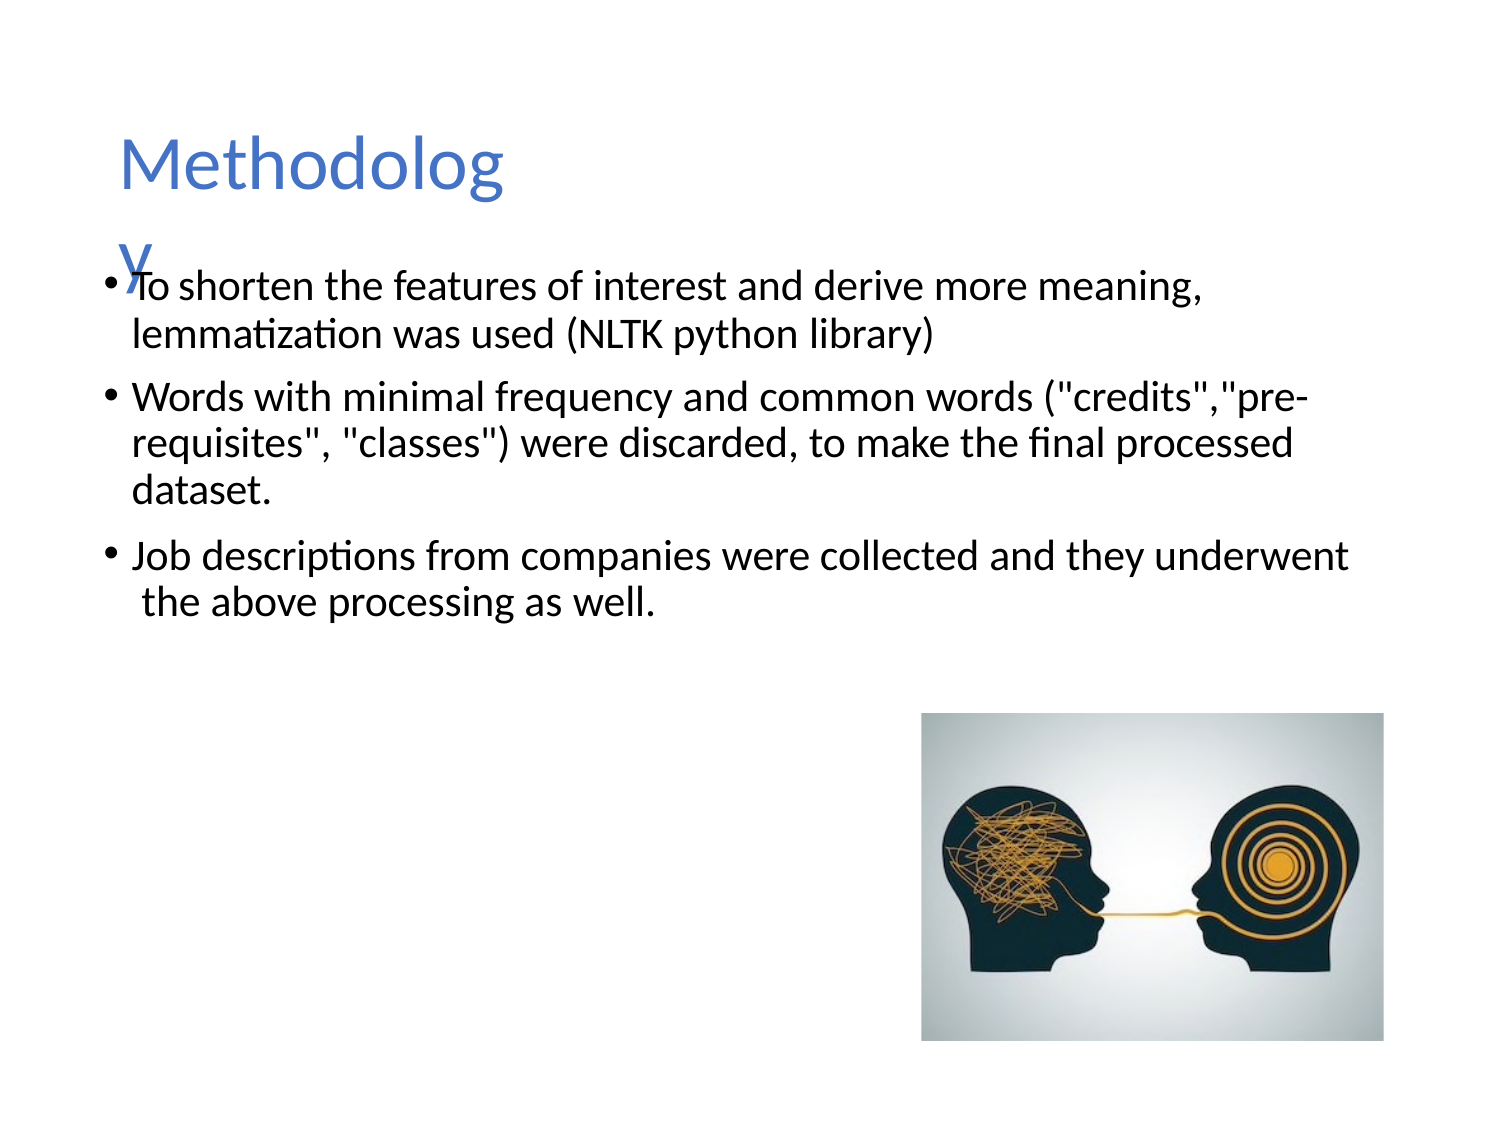

# Methodology
To shorten the features of interest and derive more meaning,  lemmatization was used (NLTK python library)
Words with minimal frequency and common words ("credits","pre-  requisites", "classes") were discarded, to make the final processed  dataset.
Job descriptions from companies were collected and they underwent  the above processing as well.